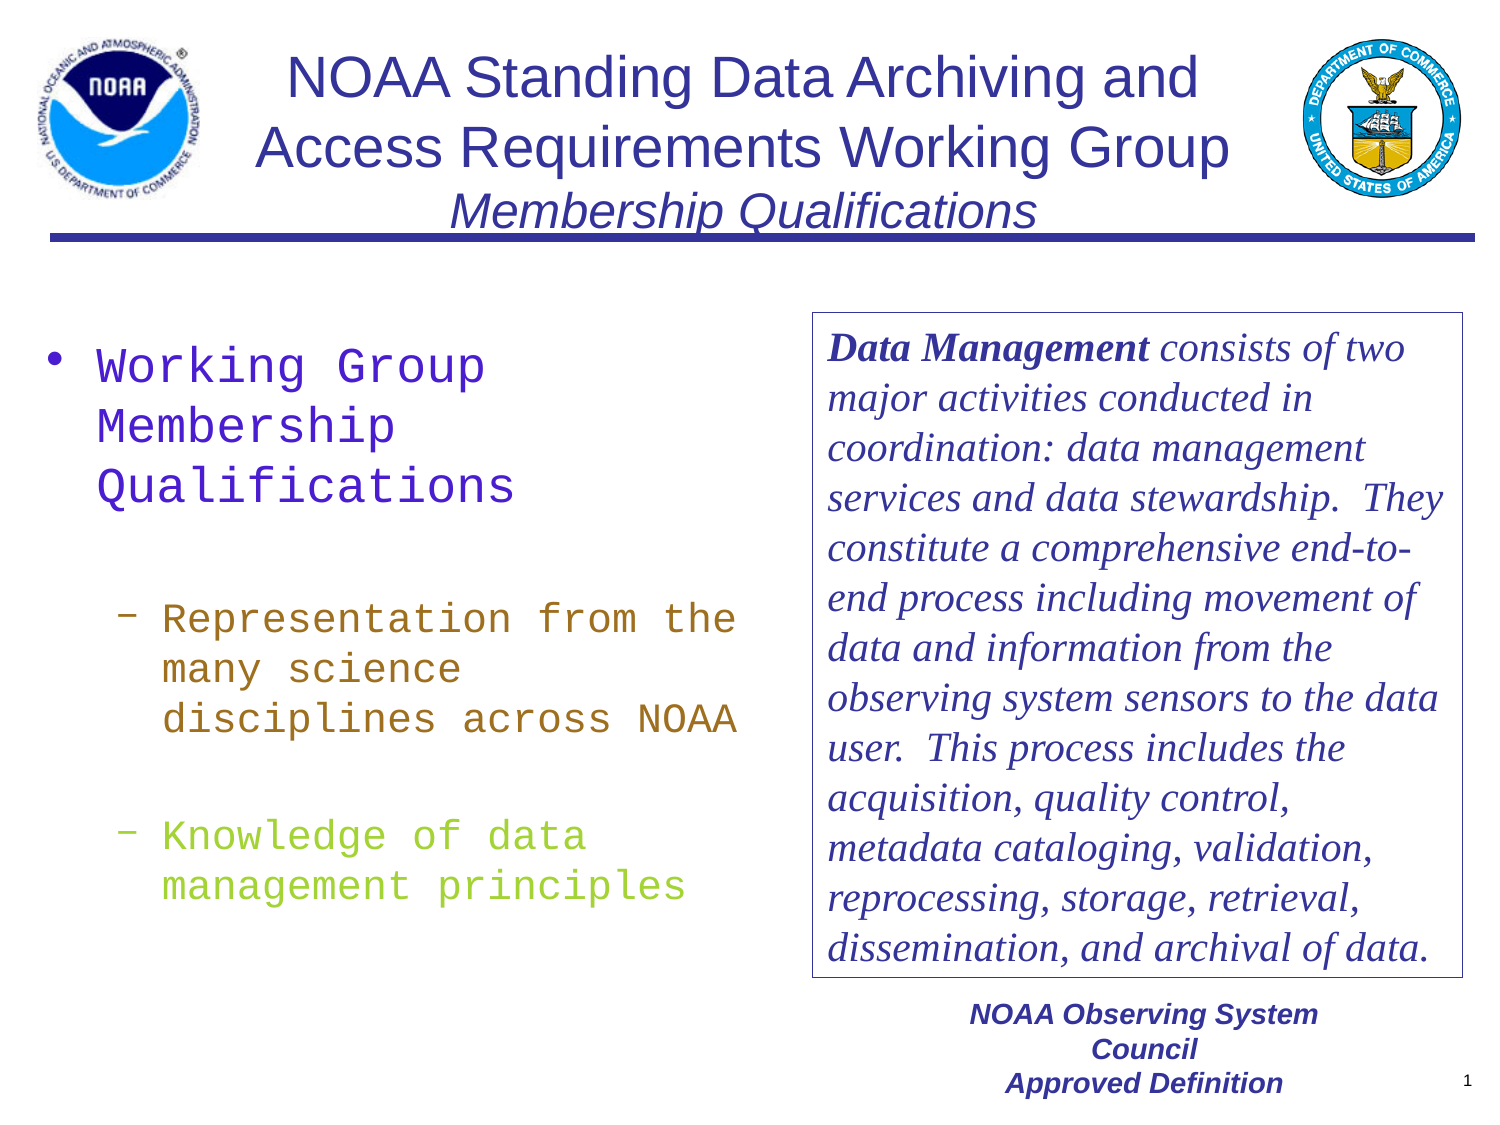

# NOAA Standing Data Archiving and Access Requirements Working Group Membership Qualifications
Data Management consists of two major activities conducted in coordination: data management services and data stewardship.  They constitute a comprehensive end-to-end process including movement of data and information from the observing system sensors to the data user.  This process includes the acquisition, quality control, metadata cataloging, validation, reprocessing, storage, retrieval, dissemination, and archival of data.
Working Group Membership Qualifications

Representation from the many science disciplines across NOAA

Knowledge of data management principles
NOAA Observing System Council
Approved Definition